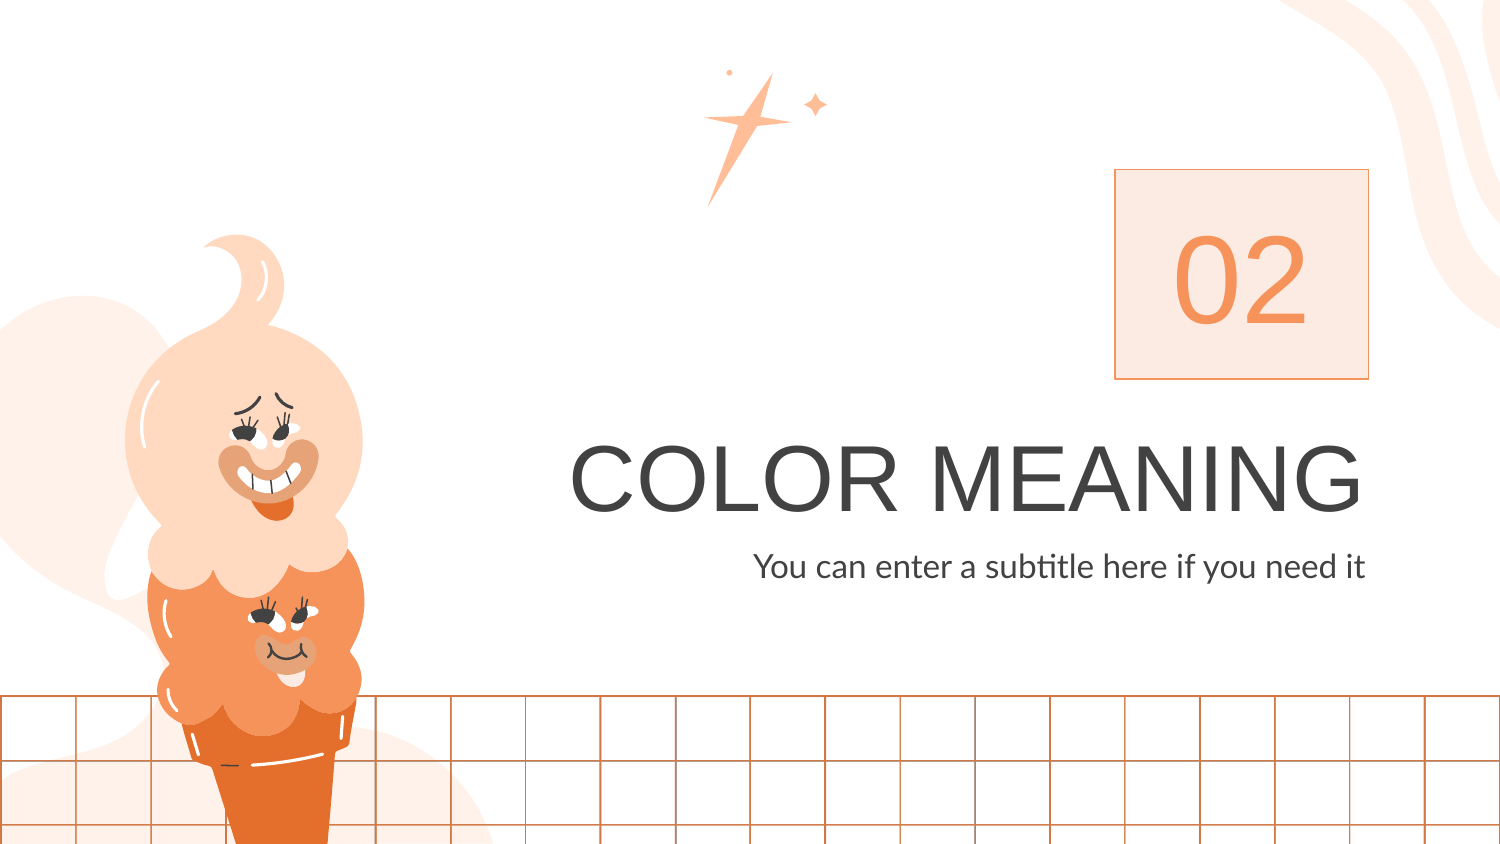

02

# COLOR MEANING
You can enter a subtitle here if you need it